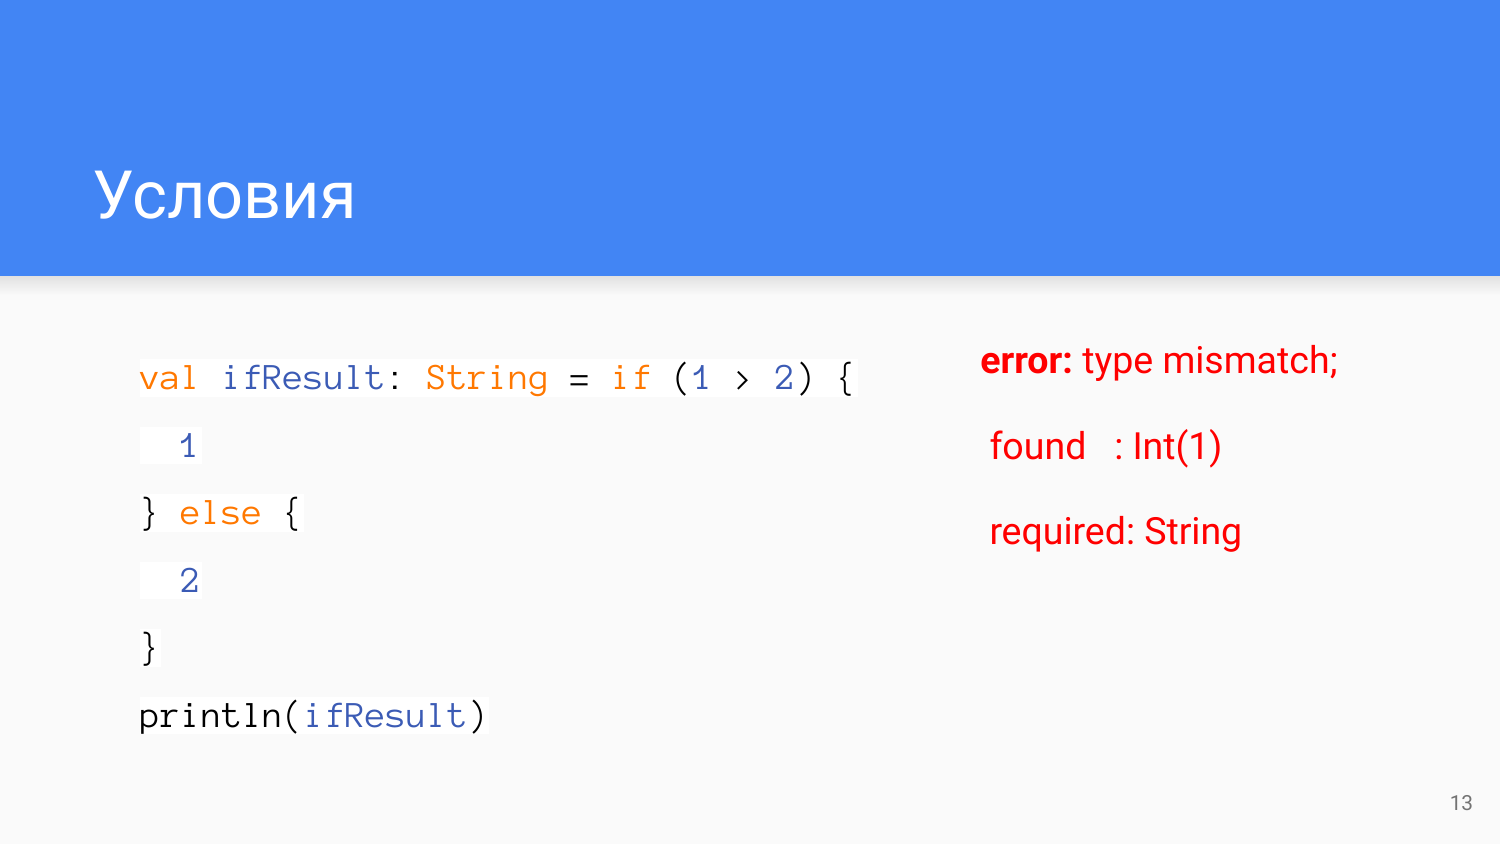

# Условия
val ifResult: String = if (1 > 2) {
  1
} else {
  2
}
println(ifResult)
error: type mismatch;
 found   : Int(1)
 required: String

13